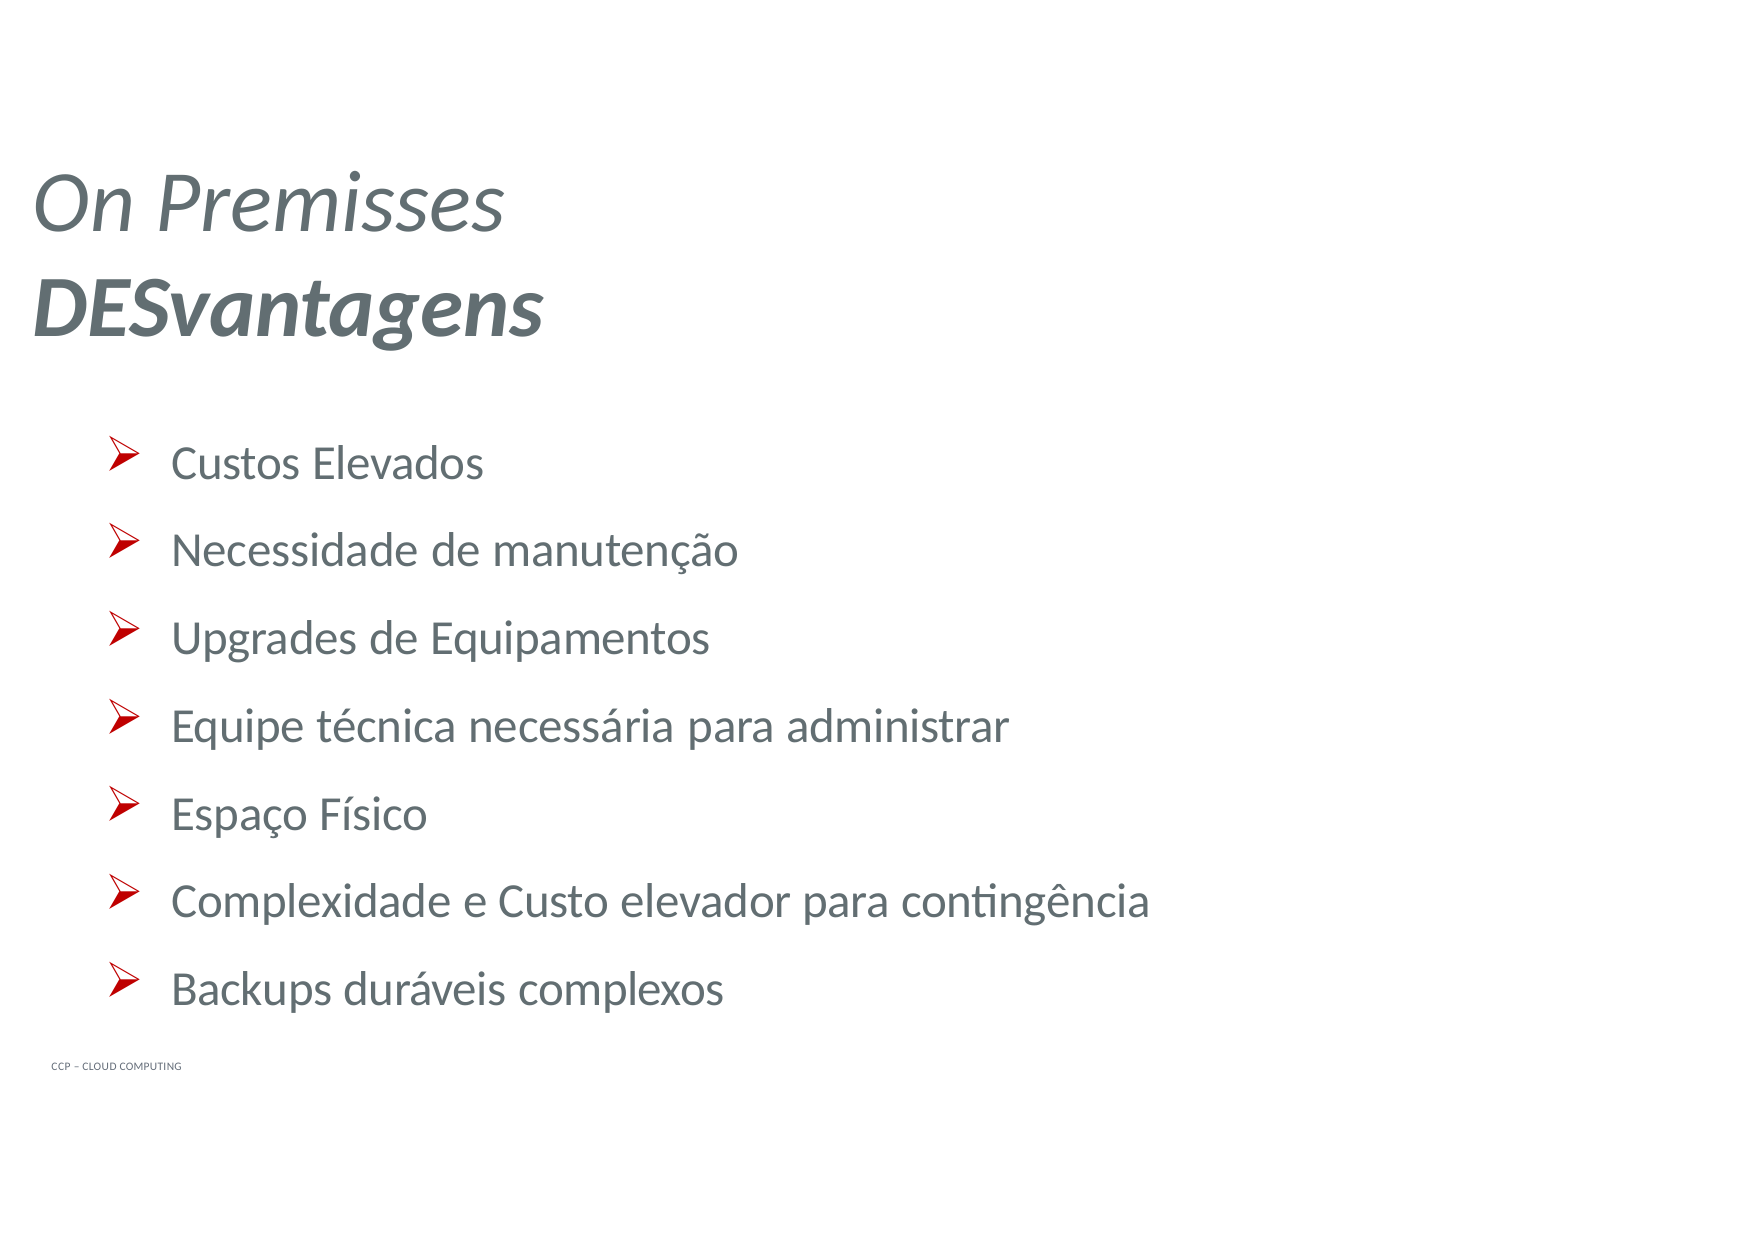

# On Premisses
DESvantagens
Custos Elevados
Necessidade de manutenção
Upgrades de Equipamentos
Equipe técnica necessária para administrar
Espaço Físico
Complexidade e Custo elevador para contingência
Backups duráveis complexos
CCP – CLOUD COMPUTING